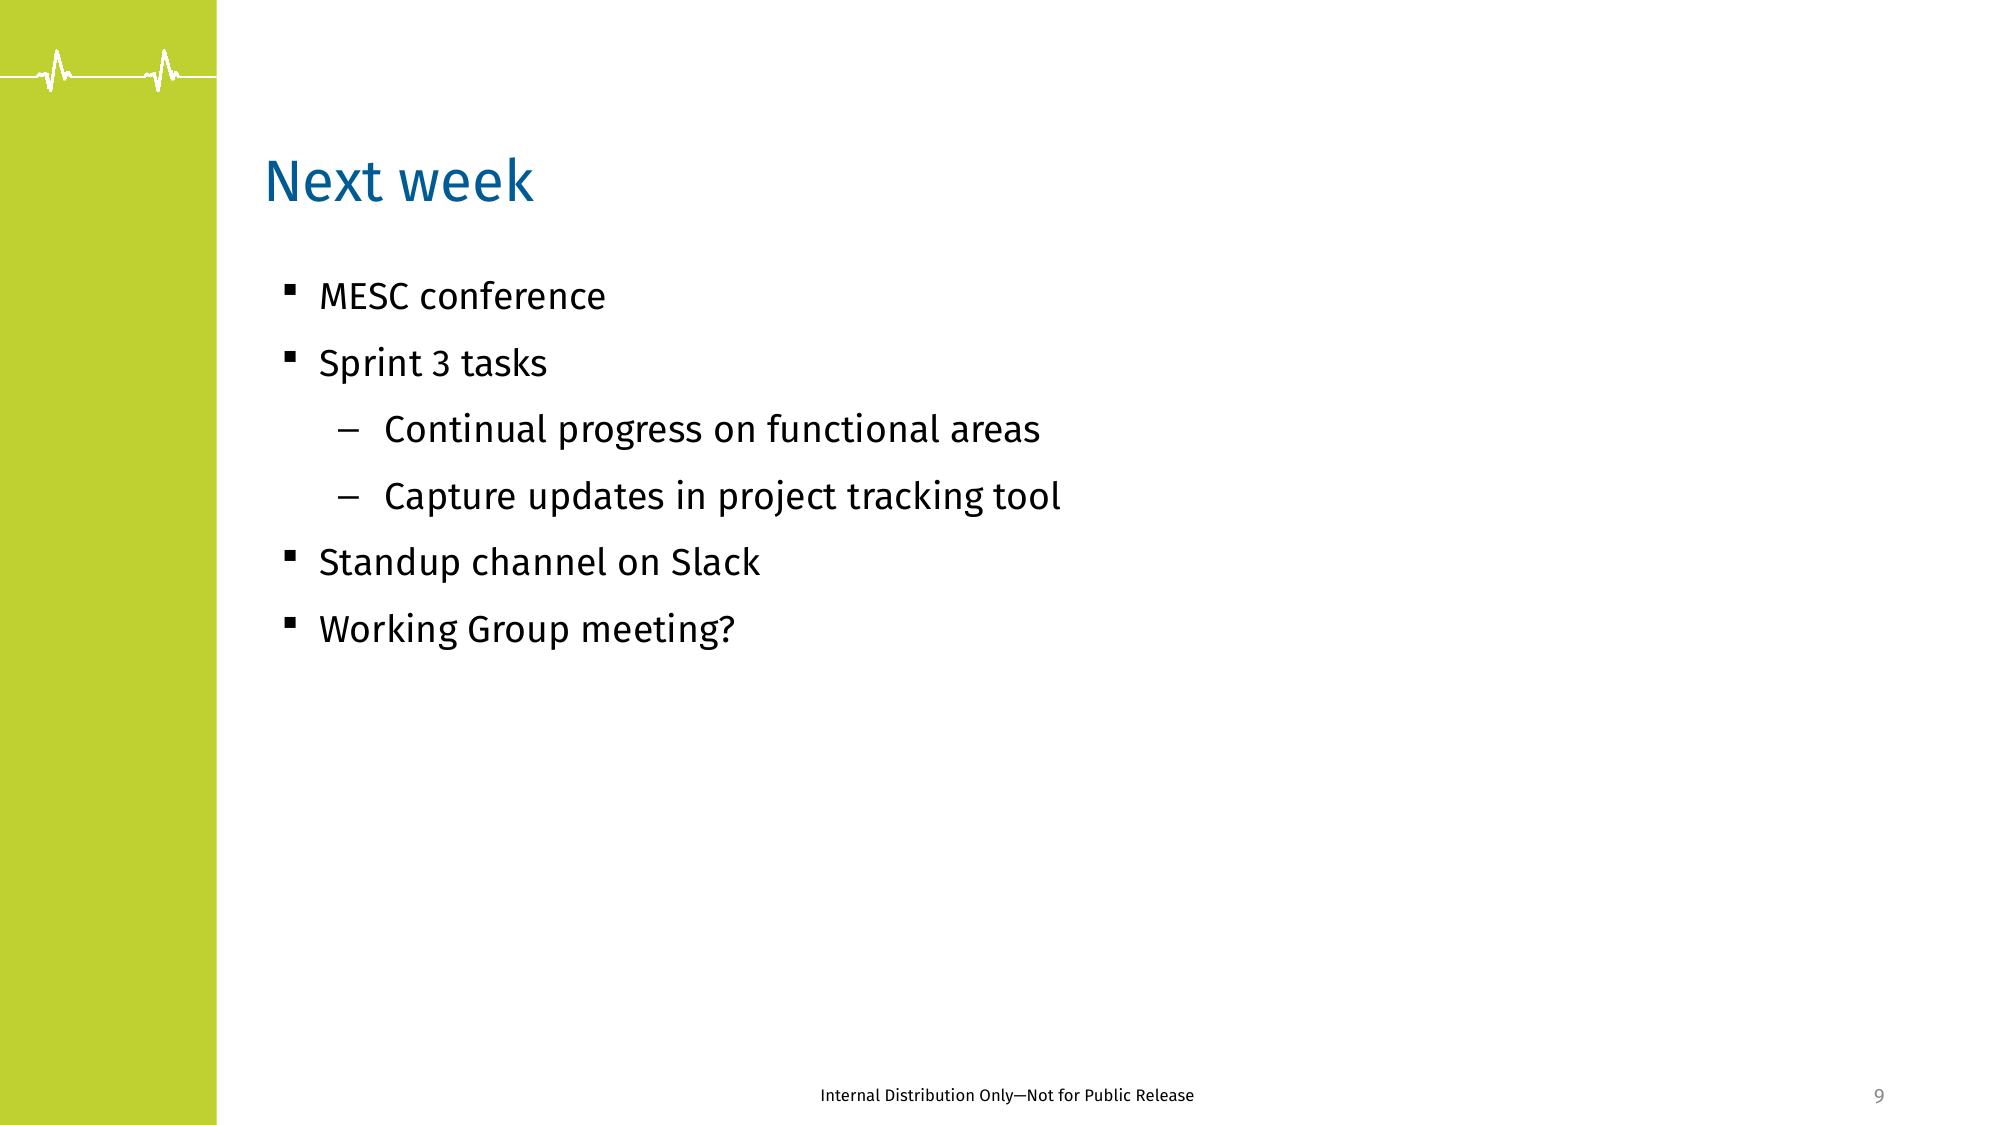

# Next week
MESC conference
Sprint 3 tasks
Continual progress on functional areas
Capture updates in project tracking tool
Standup channel on Slack
Working Group meeting?
9